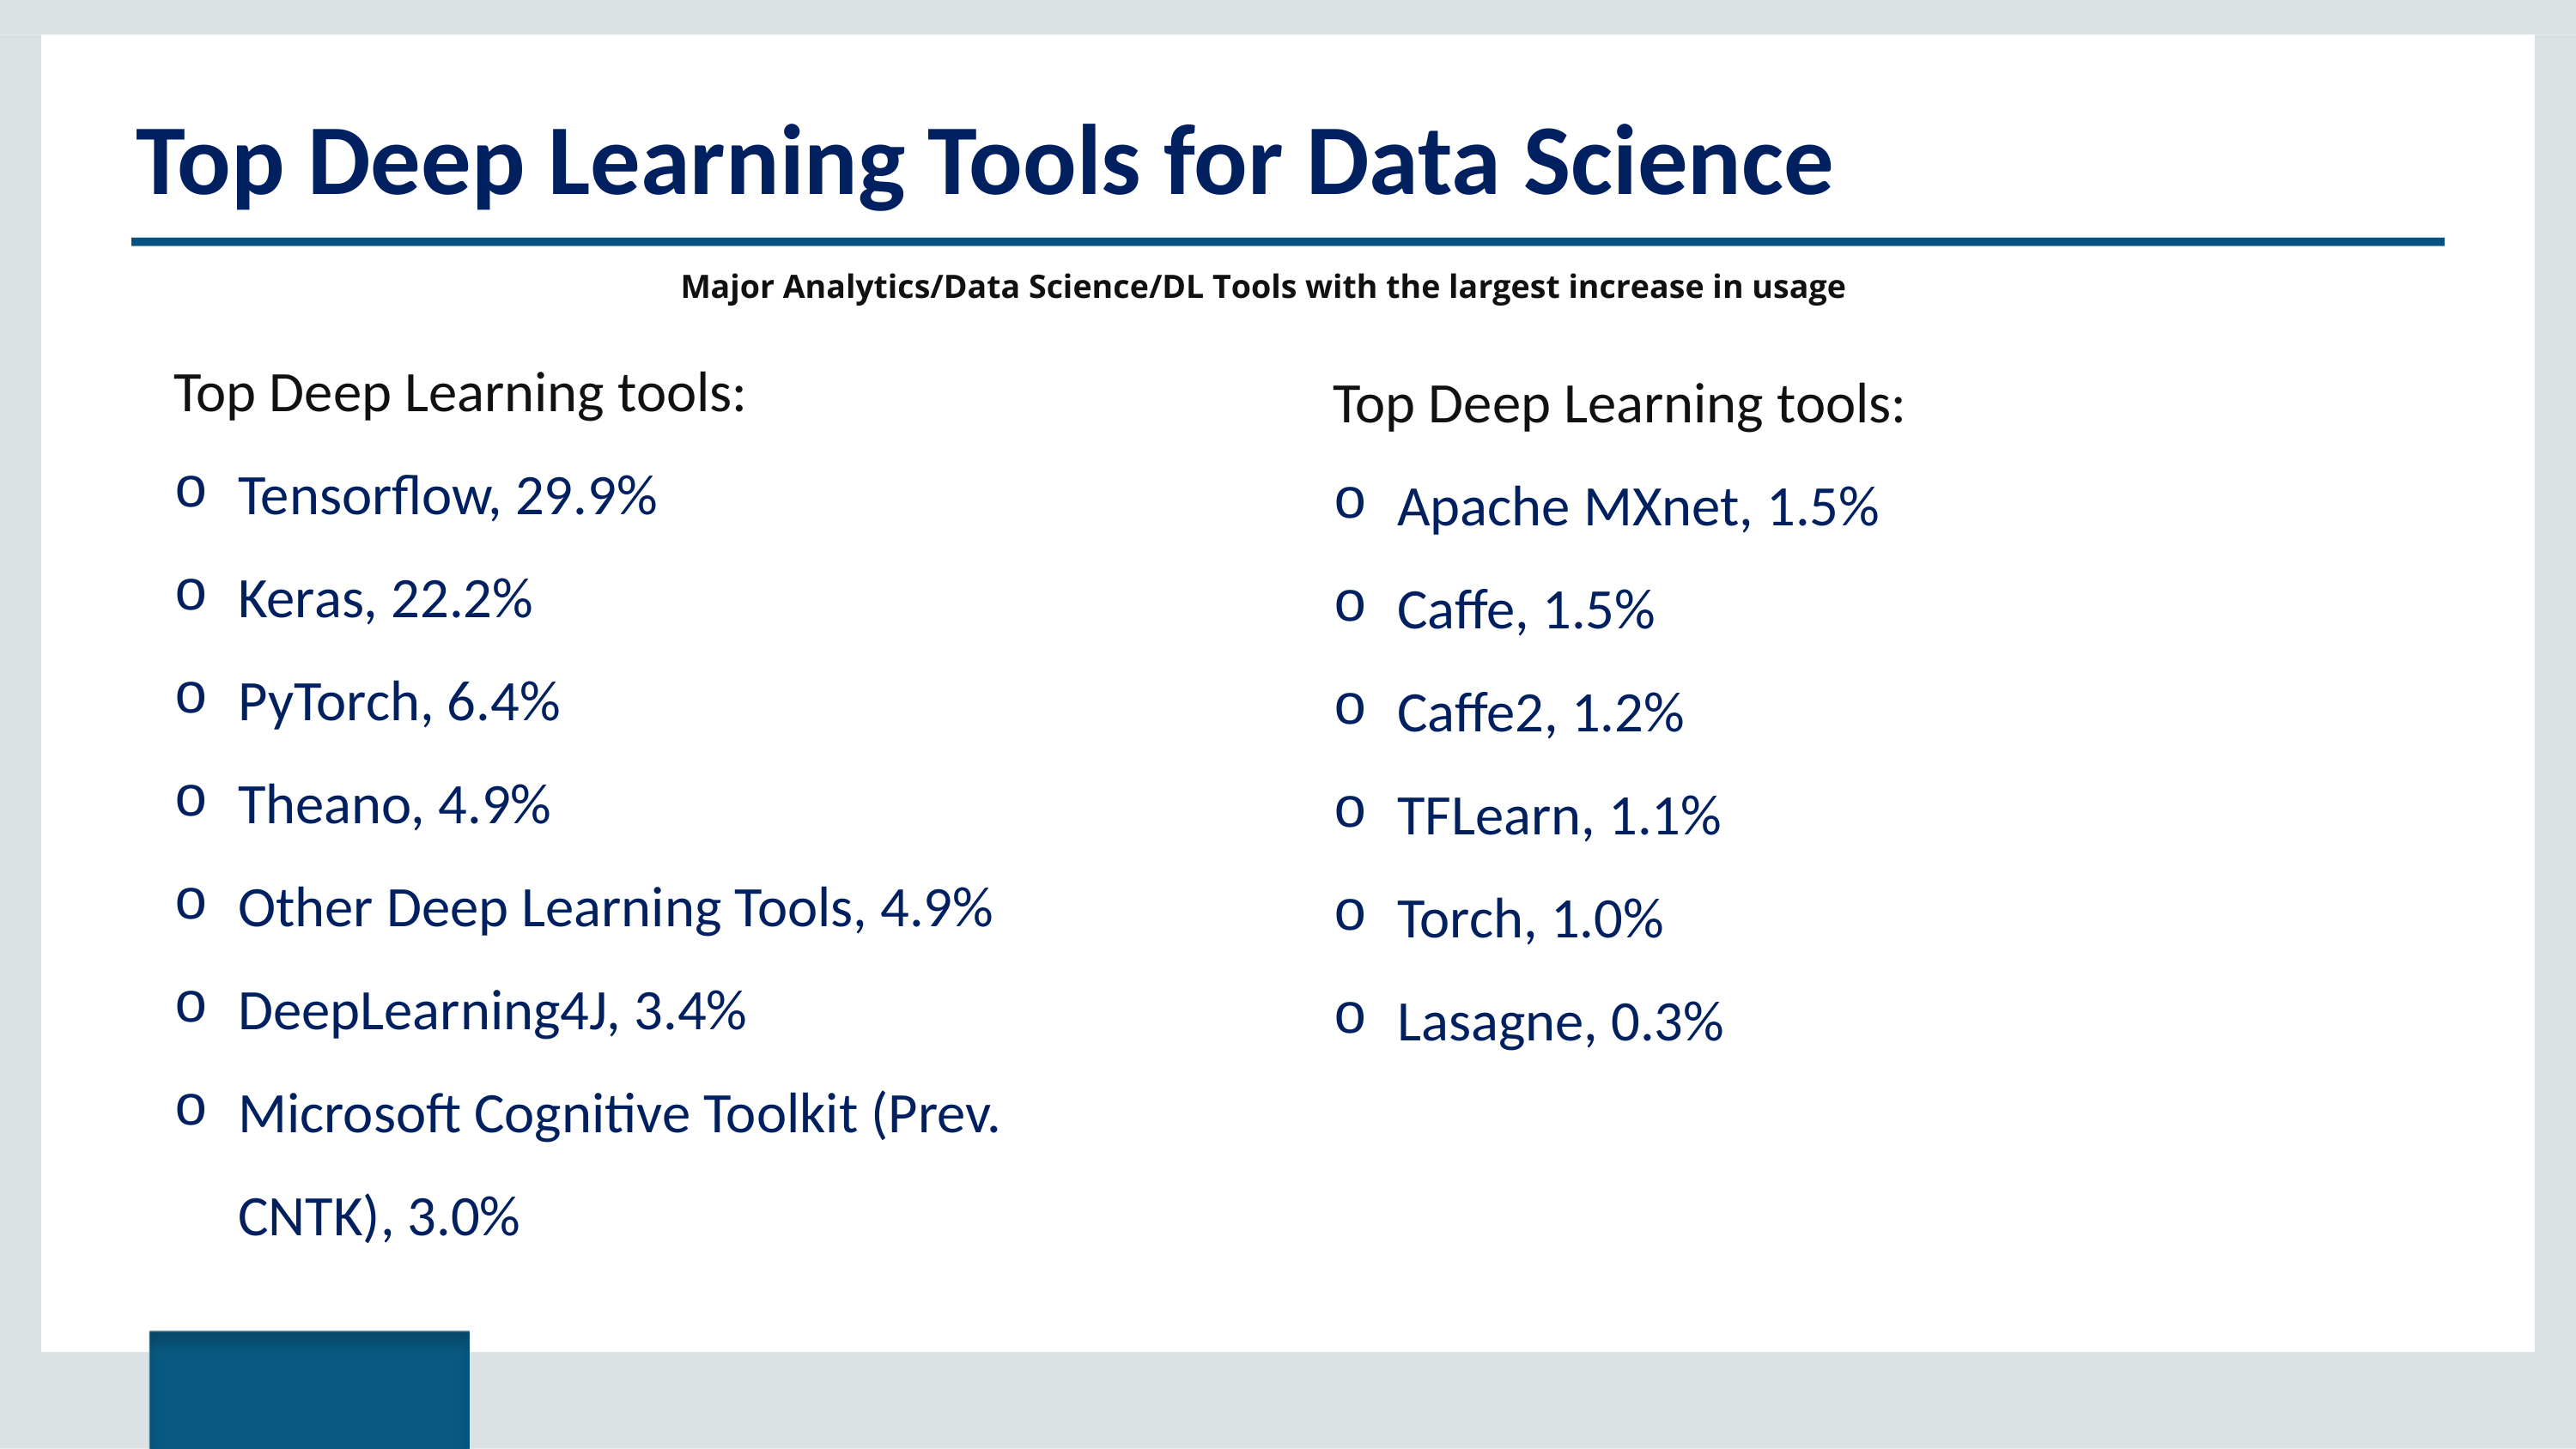

# Top Deep Learning Tools for Data Science

Major Analytics/Data Science/DL Tools with the largest increase in usage
Top Deep Learning tools:
Tensorflow, 29.9%
Keras, 22.2%
PyTorch, 6.4%
Theano, 4.9%
Other Deep Learning Tools, 4.9%
DeepLearning4J, 3.4%
Microsoft Cognitive Toolkit (Prev. CNTK), 3.0%
Top Deep Learning tools:
Apache MXnet, 1.5%
Caffe, 1.5%
Caffe2, 1.2%
TFLearn, 1.1%
Torch, 1.0%
Lasagne, 0.3%